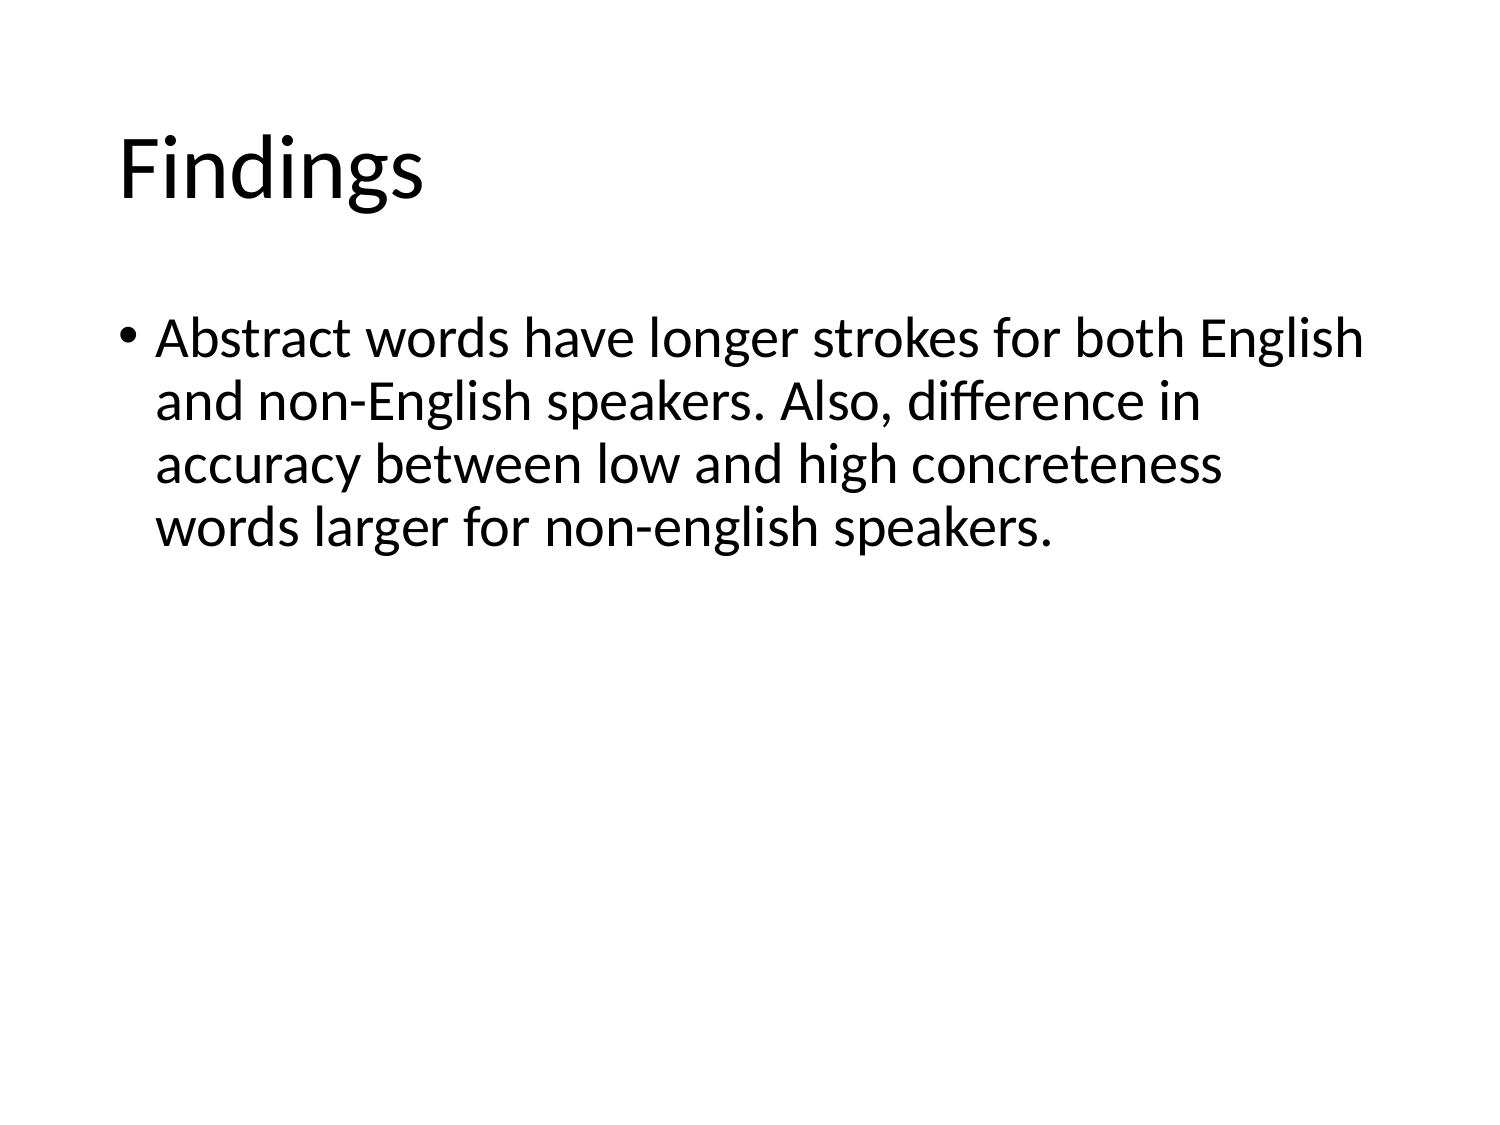

# Findings
Abstract words have longer strokes for both English and non-English speakers. Also, difference in accuracy between low and high concreteness words larger for non-english speakers.